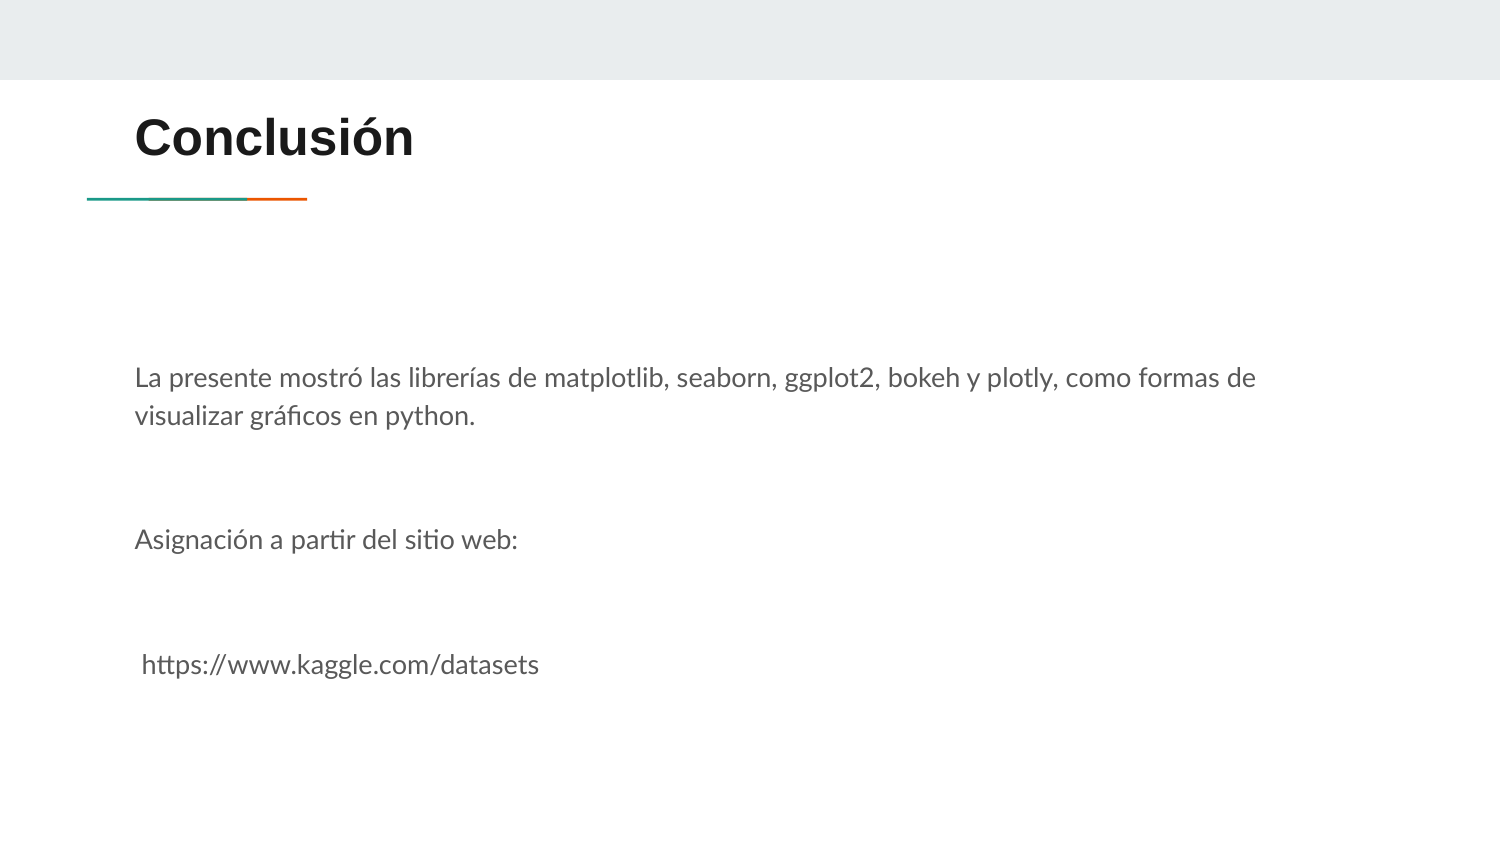

# Conclusión
La presente mostró las librerías de matplotlib, seaborn, ggplot2, bokeh y plotly, como formas de visualizar gráficos en python.

Asignación a partir del sitio web:

 https://www.kaggle.com/datasets